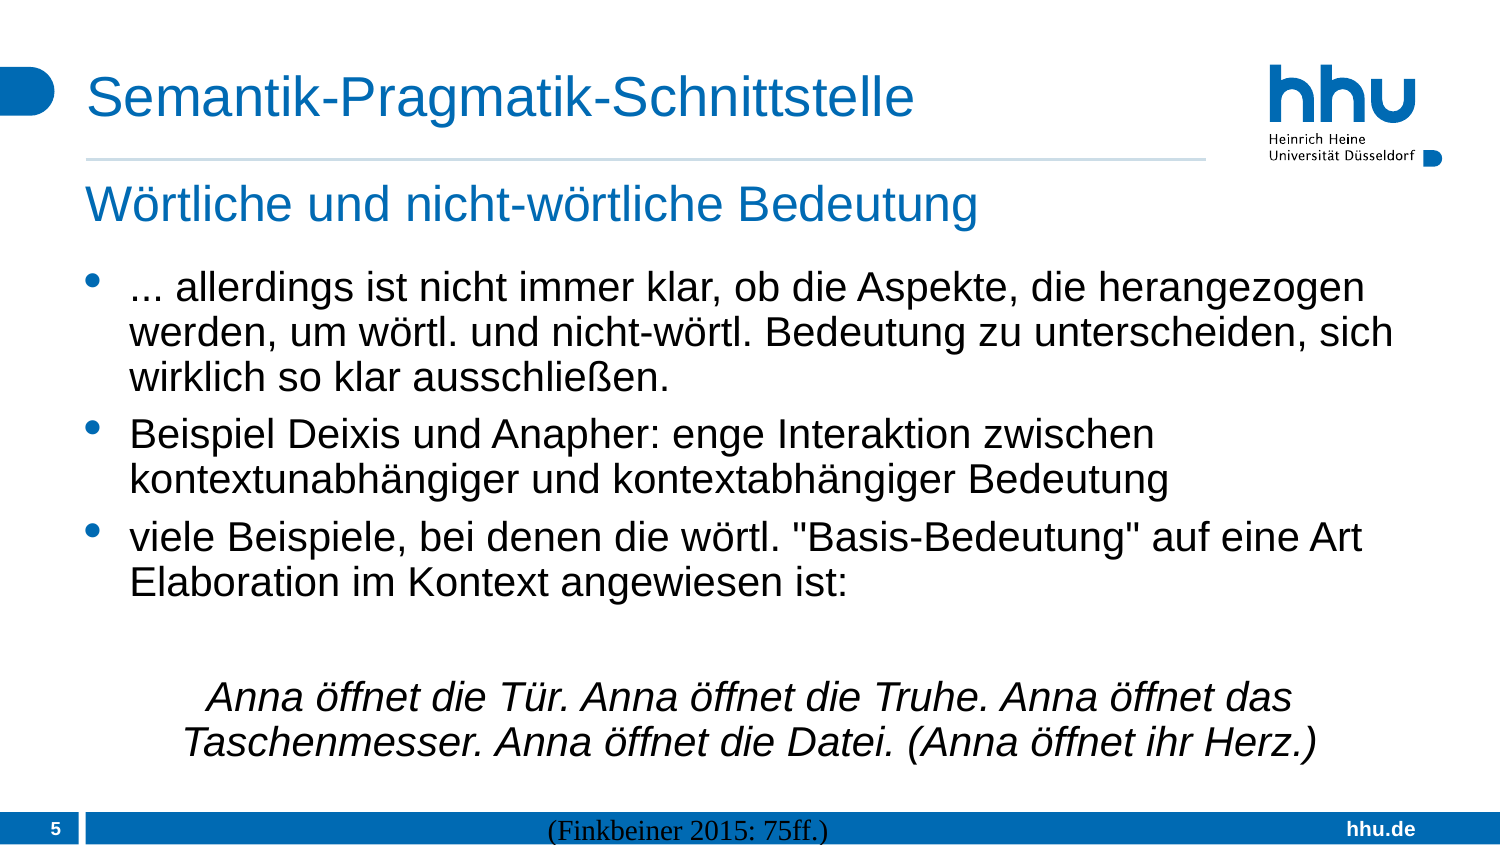

# Semantik-Pragmatik-Schnittstelle
Wörtliche und nicht-wörtliche Bedeutung
... allerdings ist nicht immer klar, ob die Aspekte, die herangezogen werden, um wörtl. und nicht-wörtl. Bedeutung zu unterscheiden, sich wirklich so klar ausschließen.
Beispiel Deixis und Anapher: enge Interaktion zwischen kontextunabhängiger und kontextabhängiger Bedeutung
viele Beispiele, bei denen die wörtl. "Basis-Bedeutung" auf eine Art Elaboration im Kontext angewiesen ist:

Anna öffnet die Tür. Anna öffnet die Truhe. Anna öffnet das Taschenmesser. Anna öffnet die Datei. (Anna öffnet ihr Herz.)
5
(Finkbeiner 2015: 75ff.)